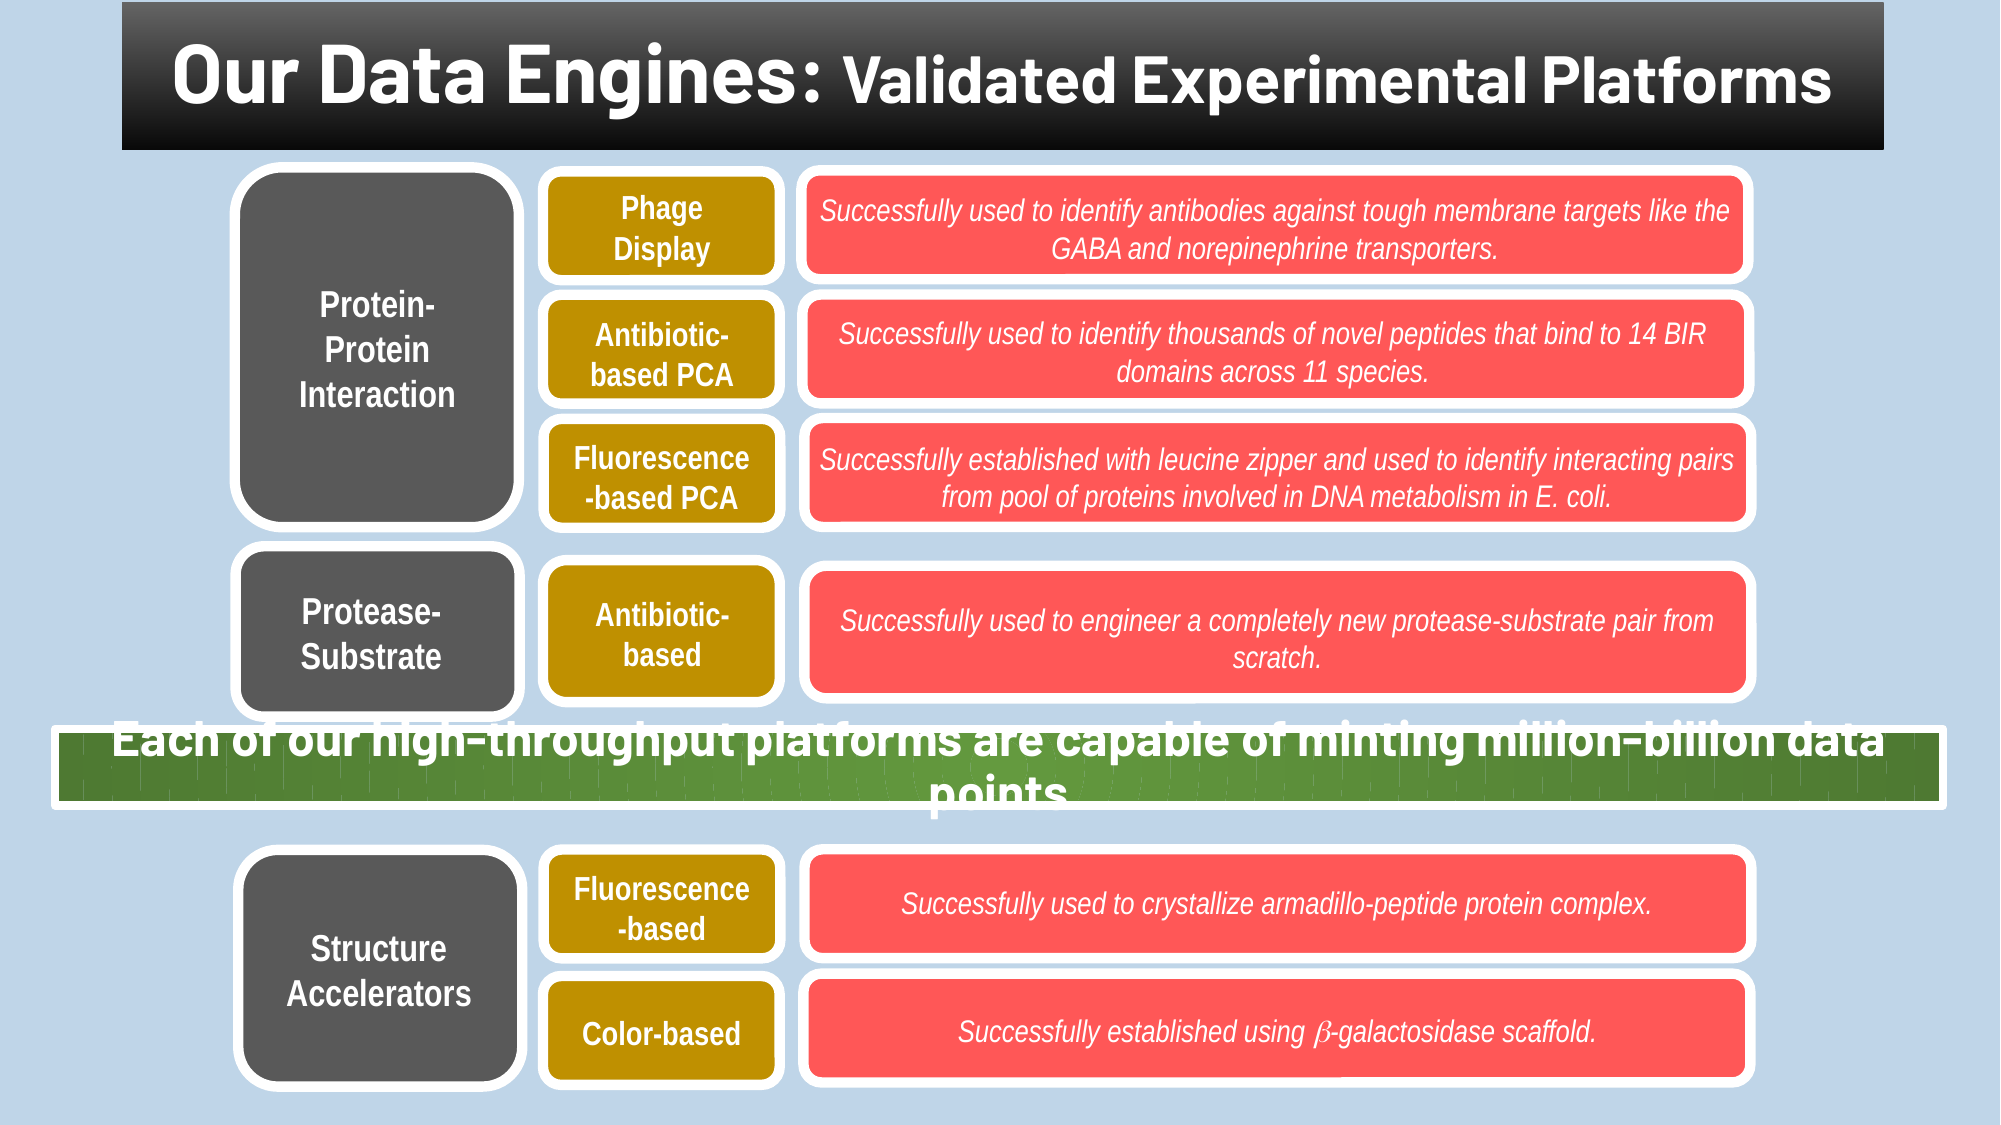

Our Data Engines: Validated Experimental Platforms

Protein-Protein Interaction

Successfully used to identify antibodies against tough membrane targets like the GABA and norepinephrine transporters.

Phage Display

Successfully used to identify thousands of novel peptides that bind to 14 BIR domains across 11 species.

Antibiotic-based PCA

Successfully established with leucine zipper and used to identify interacting pairs from pool of proteins involved in DNA metabolism in E. coli.

Fluorescence-based PCA

Protease-Substrate

Antibiotic-based

Successfully used to engineer a completely new protease-substrate pair from scratch.
Each of our high-throughput platforms are capable of minting million-billion data points

Successfully used to crystallize armadillo-peptide protein complex.

Fluorescence-based

Structure Accelerators

Successfully established using β-galactosidase scaffold.

Color-based